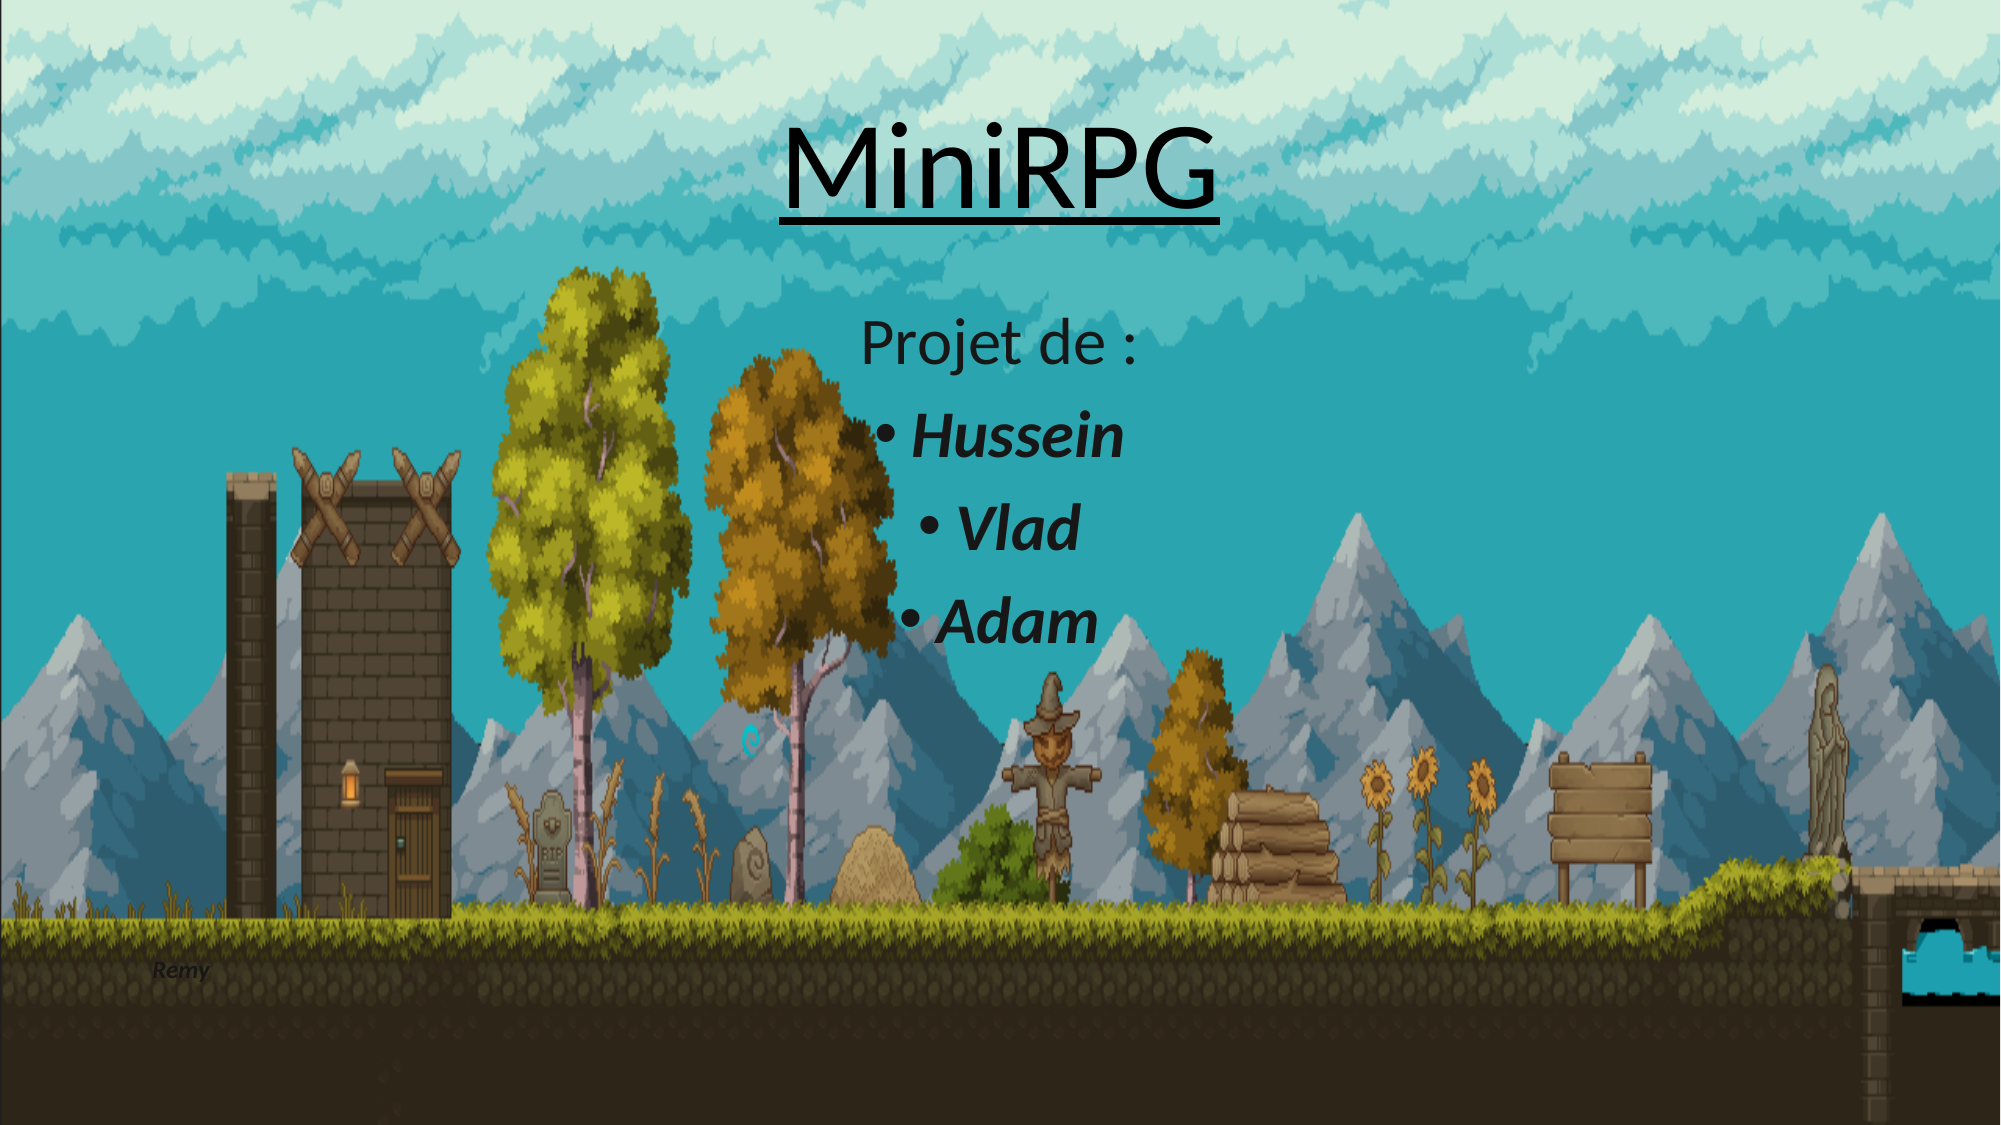

# MiniRPG
Projet de :
Hussein
Vlad
Adam

Remy